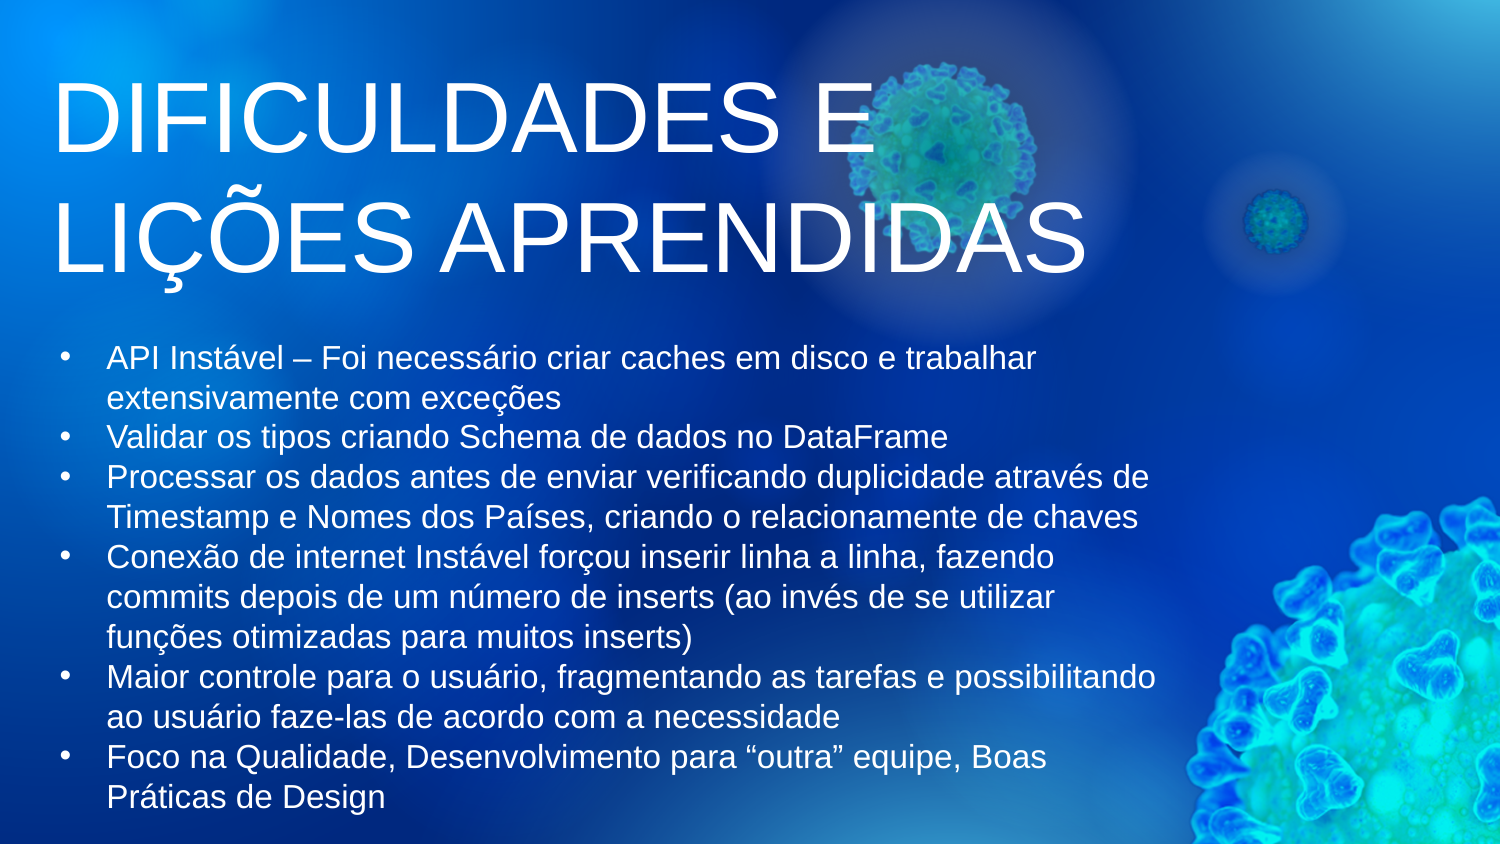

# DIFICULDADES E LIÇÕES APRENDIDAS
API Instável – Foi necessário criar caches em disco e trabalhar extensivamente com exceções
Validar os tipos criando Schema de dados no DataFrame
Processar os dados antes de enviar verificando duplicidade através de Timestamp e Nomes dos Países, criando o relacionamente de chaves
Conexão de internet Instável forçou inserir linha a linha, fazendo commits depois de um número de inserts (ao invés de se utilizar funções otimizadas para muitos inserts)
Maior controle para o usuário, fragmentando as tarefas e possibilitando ao usuário faze-las de acordo com a necessidade
Foco na Qualidade, Desenvolvimento para “outra” equipe, Boas Práticas de Design